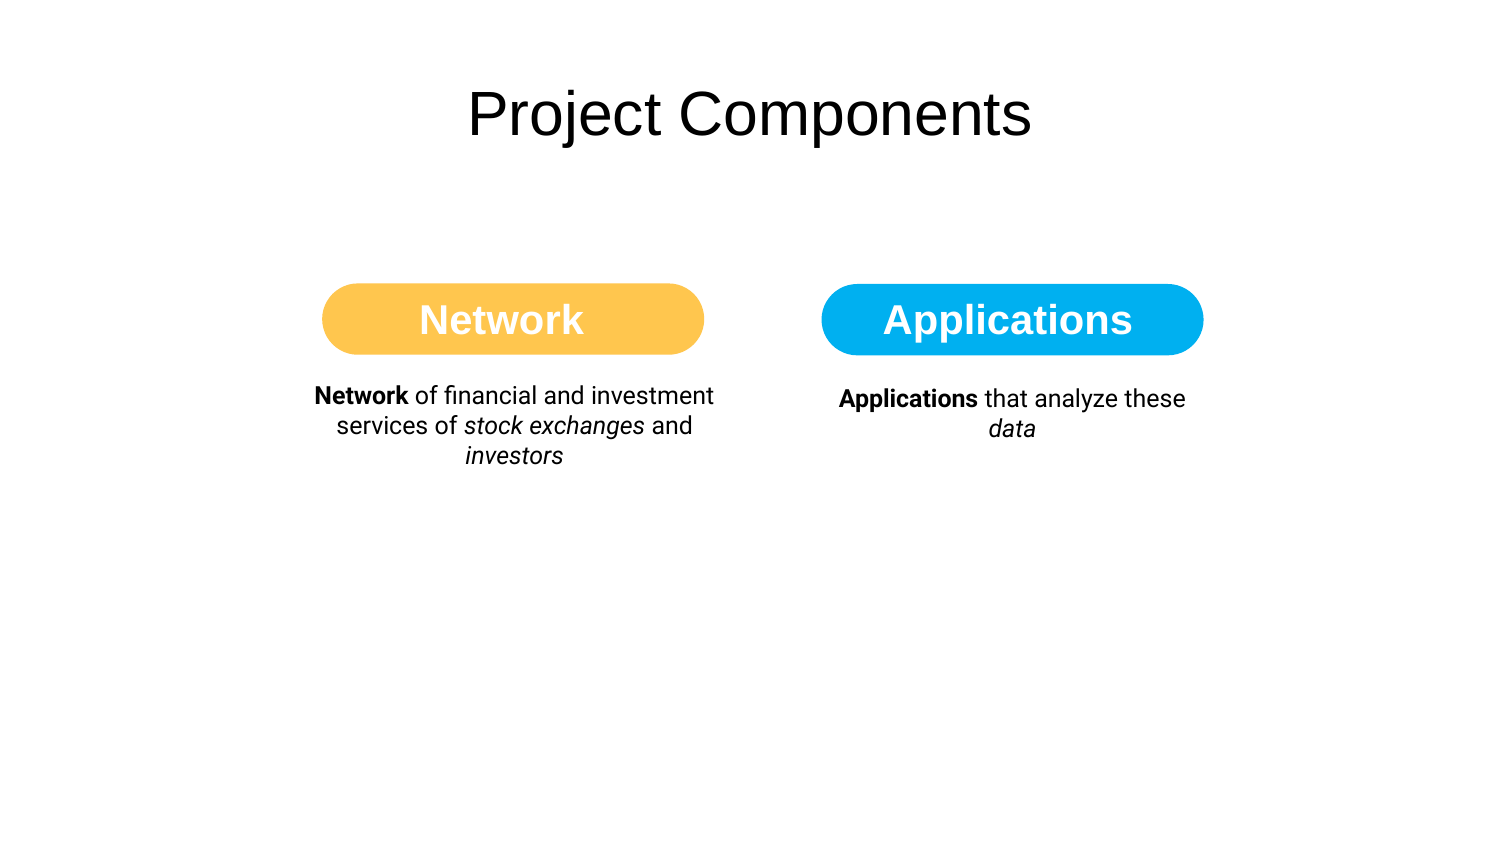

# Project Components

Network
Applications
Network of financial and investment services of stock exchanges and investors
Applications that analyze these data